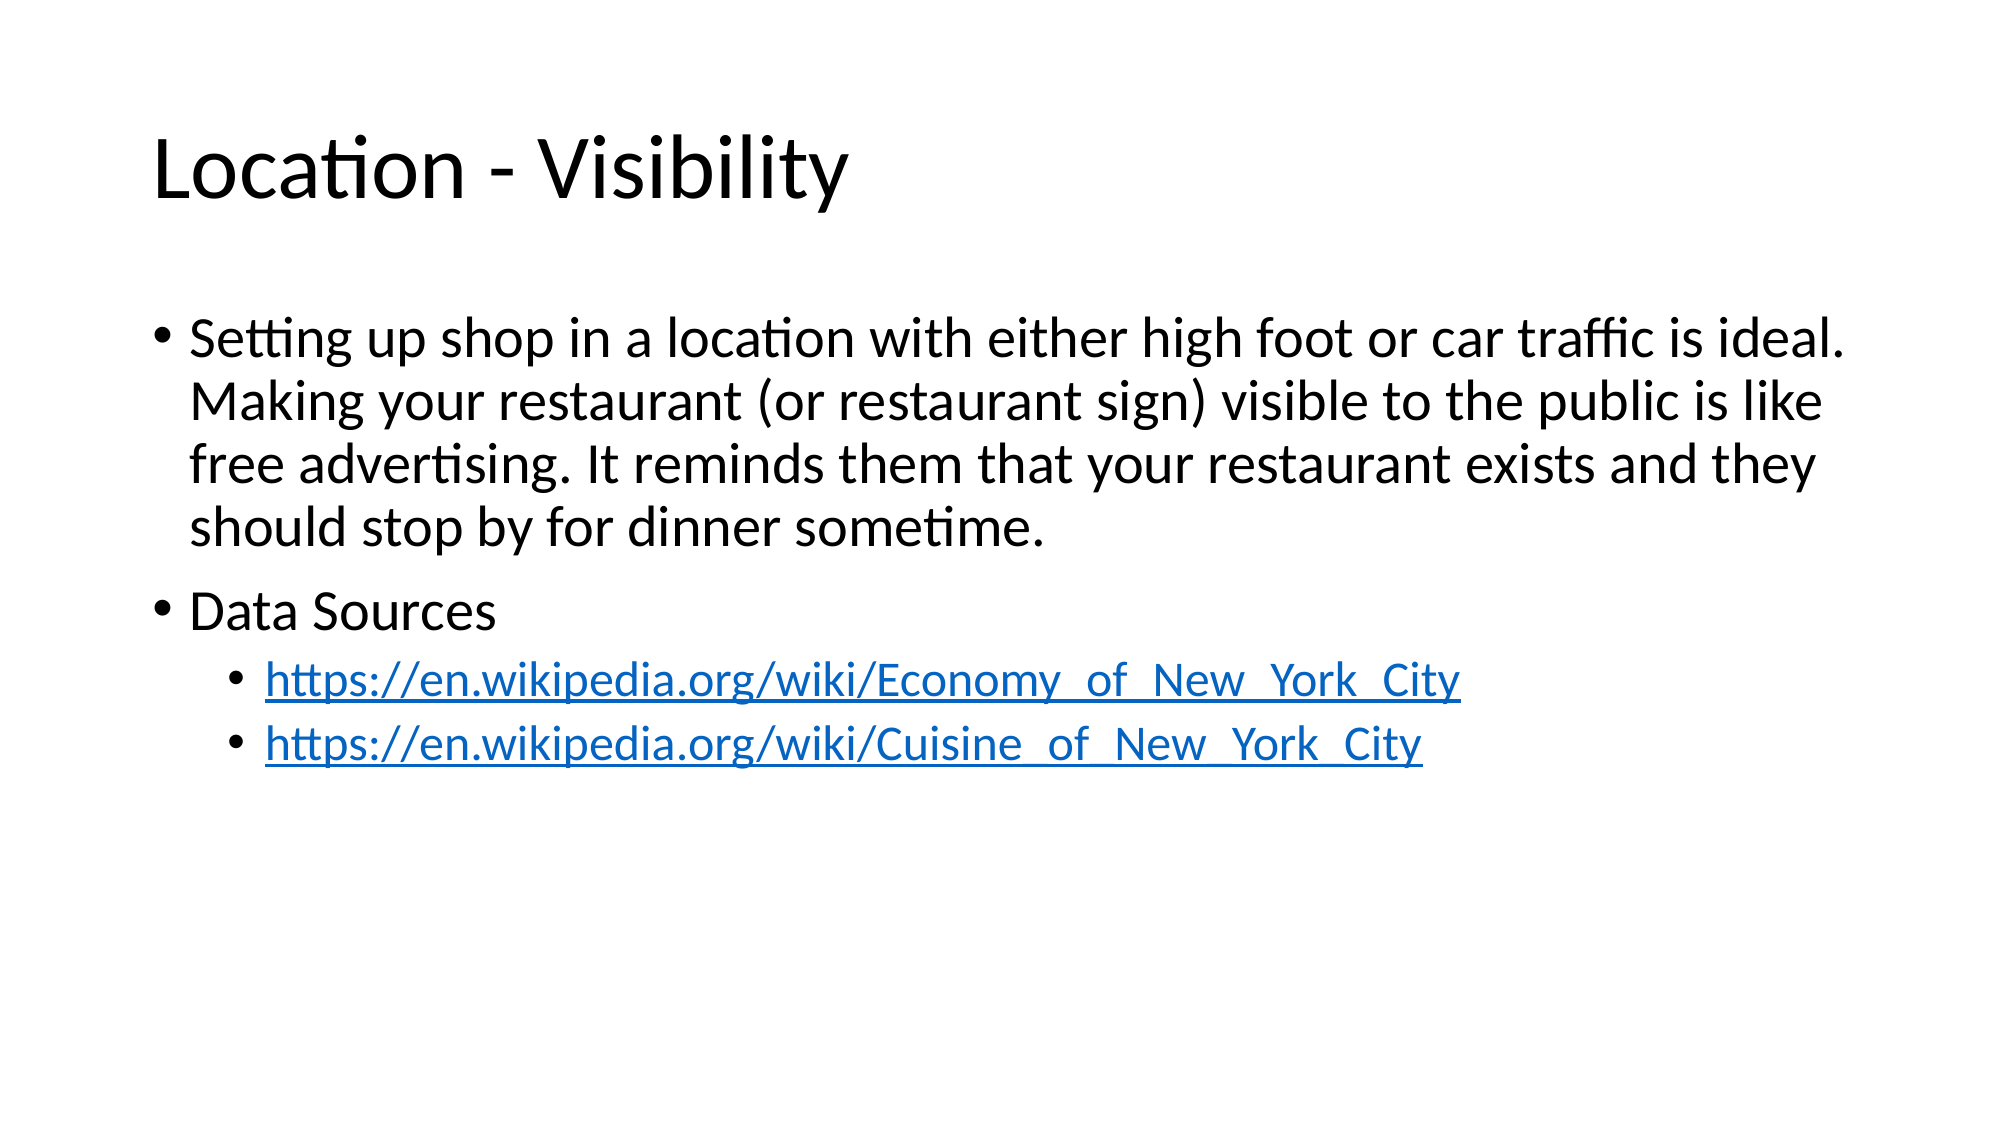

# Location - Visibility
Setting up shop in a location with either high foot or car traffic is ideal. Making your restaurant (or restaurant sign) visible to the public is like free advertising. It reminds them that your restaurant exists and they should stop by for dinner sometime.
Data Sources
https://en.wikipedia.org/wiki/Economy_of_New_York_City
https://en.wikipedia.org/wiki/Cuisine_of_New_York_City